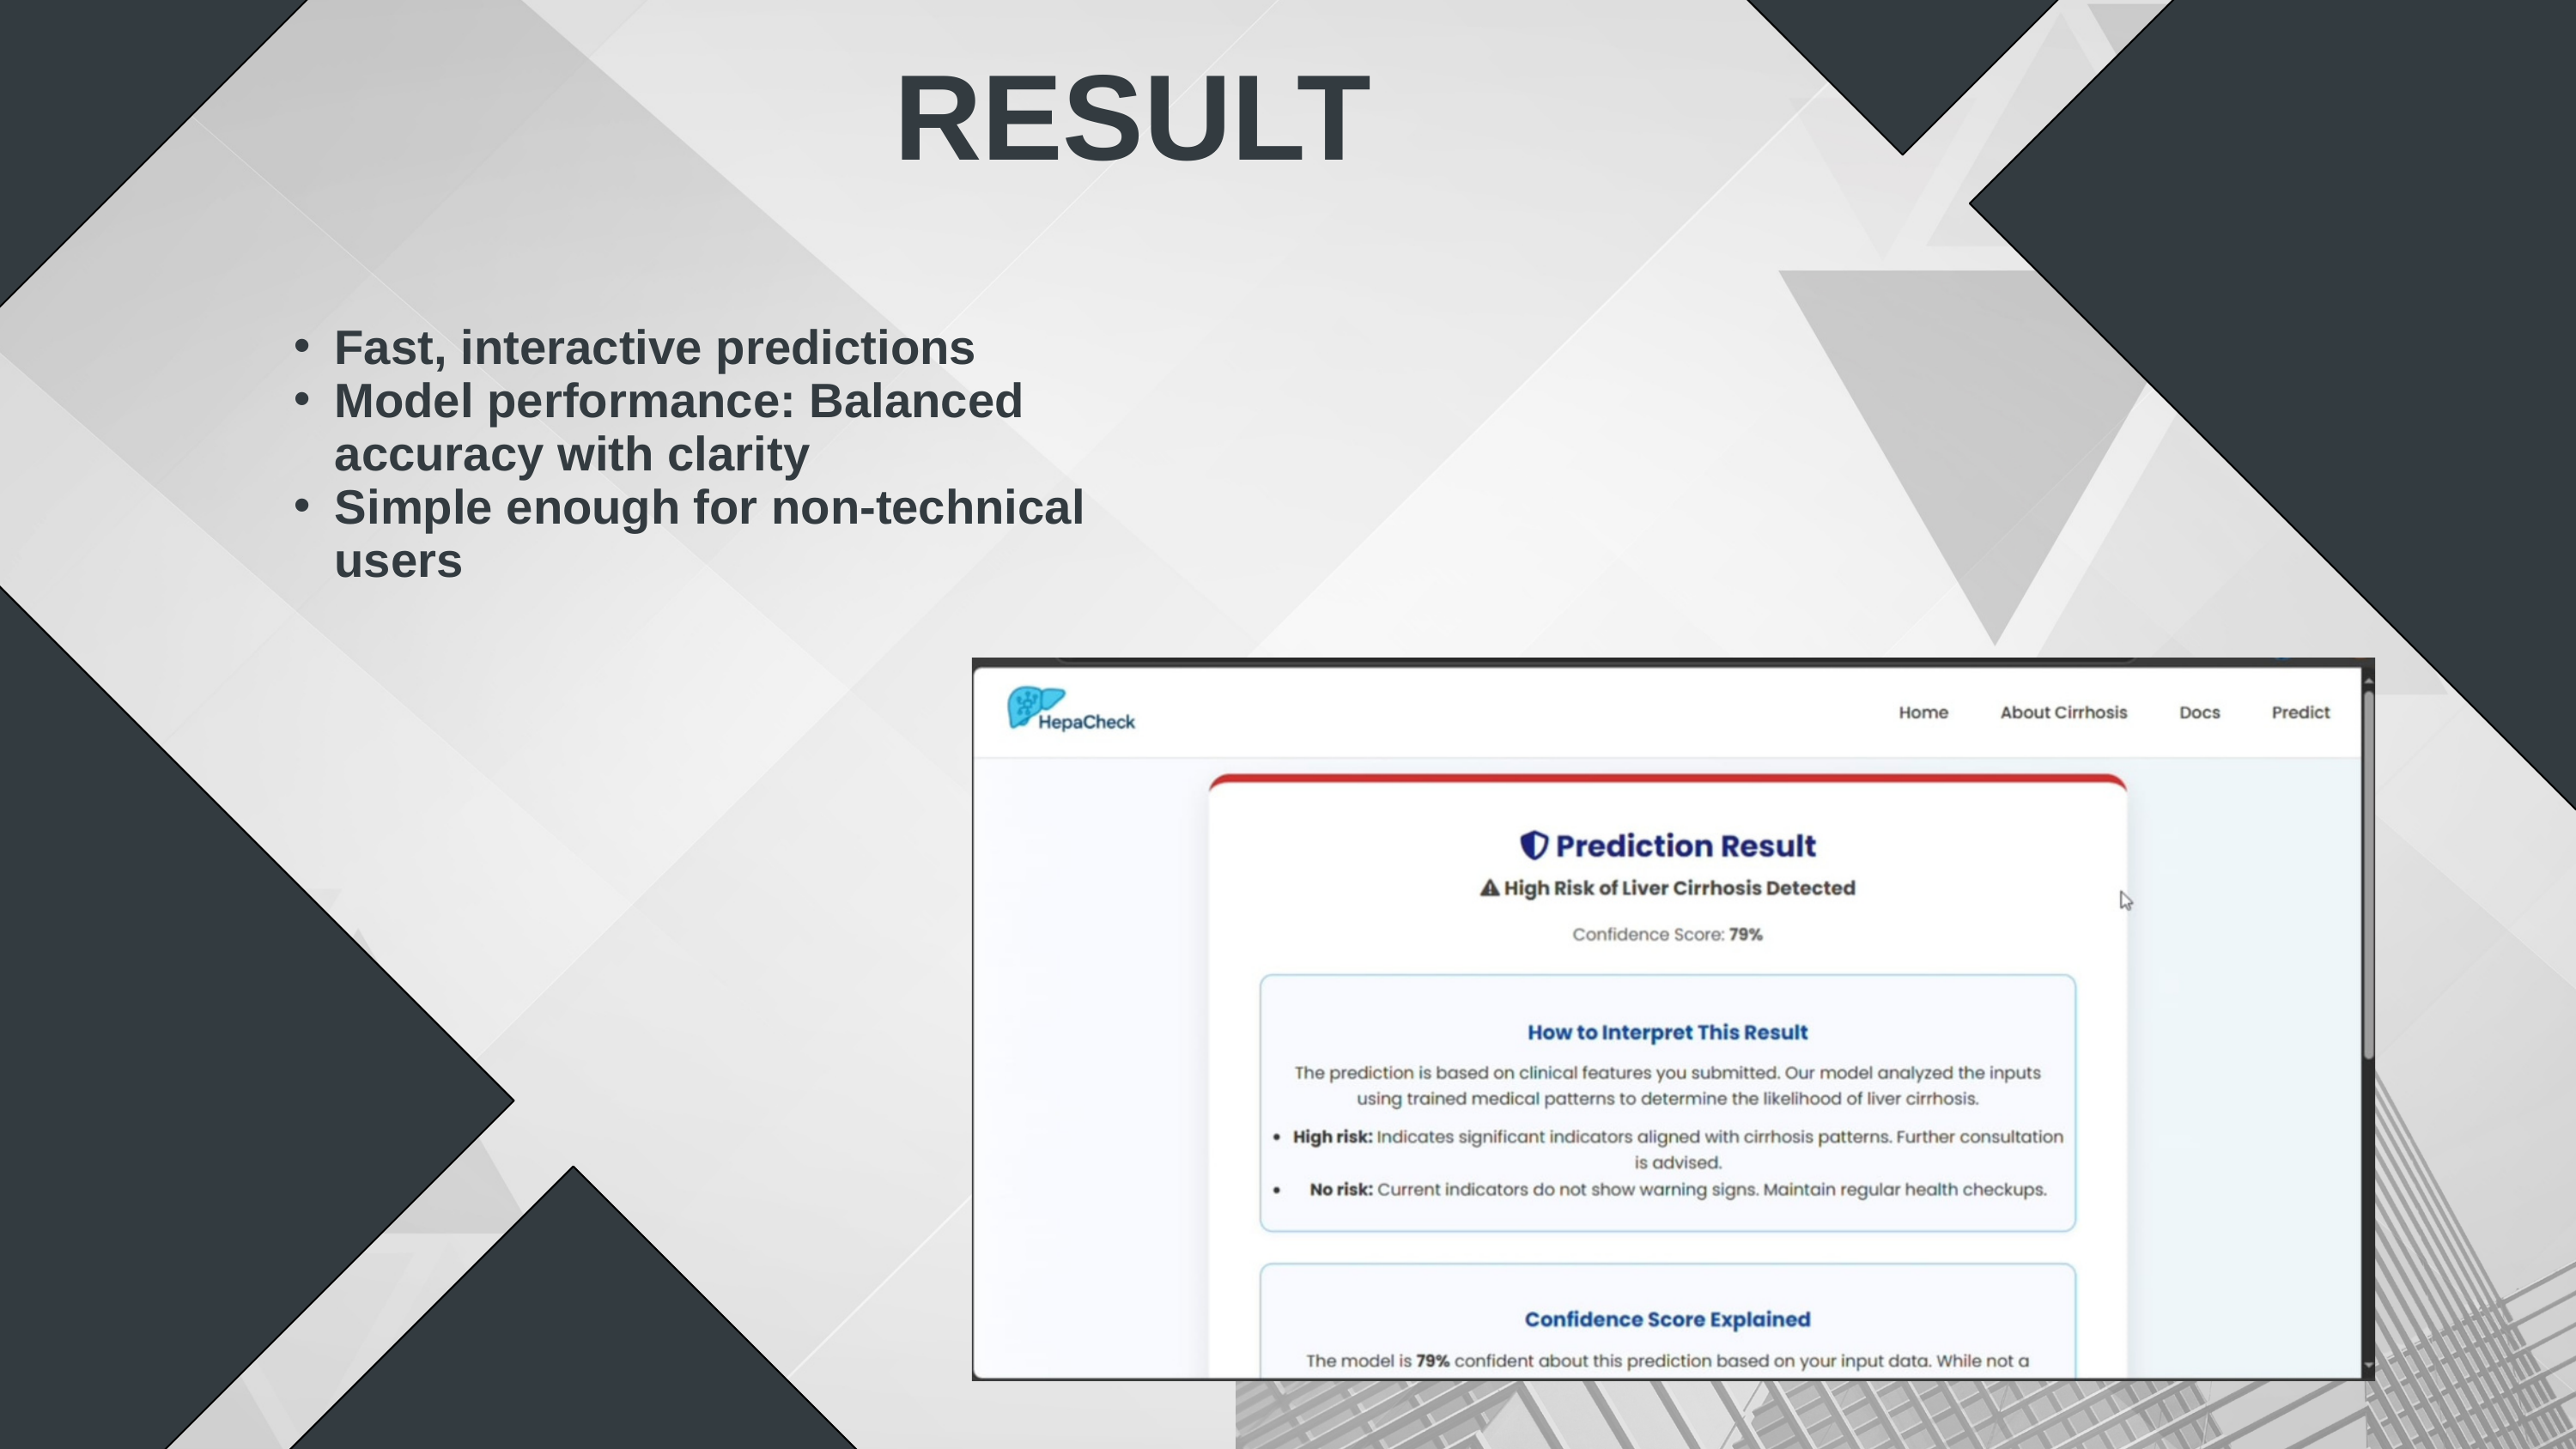

RESULT
Fast, interactive predictions
Model performance: Balanced accuracy with clarity
Simple enough for non-technical users